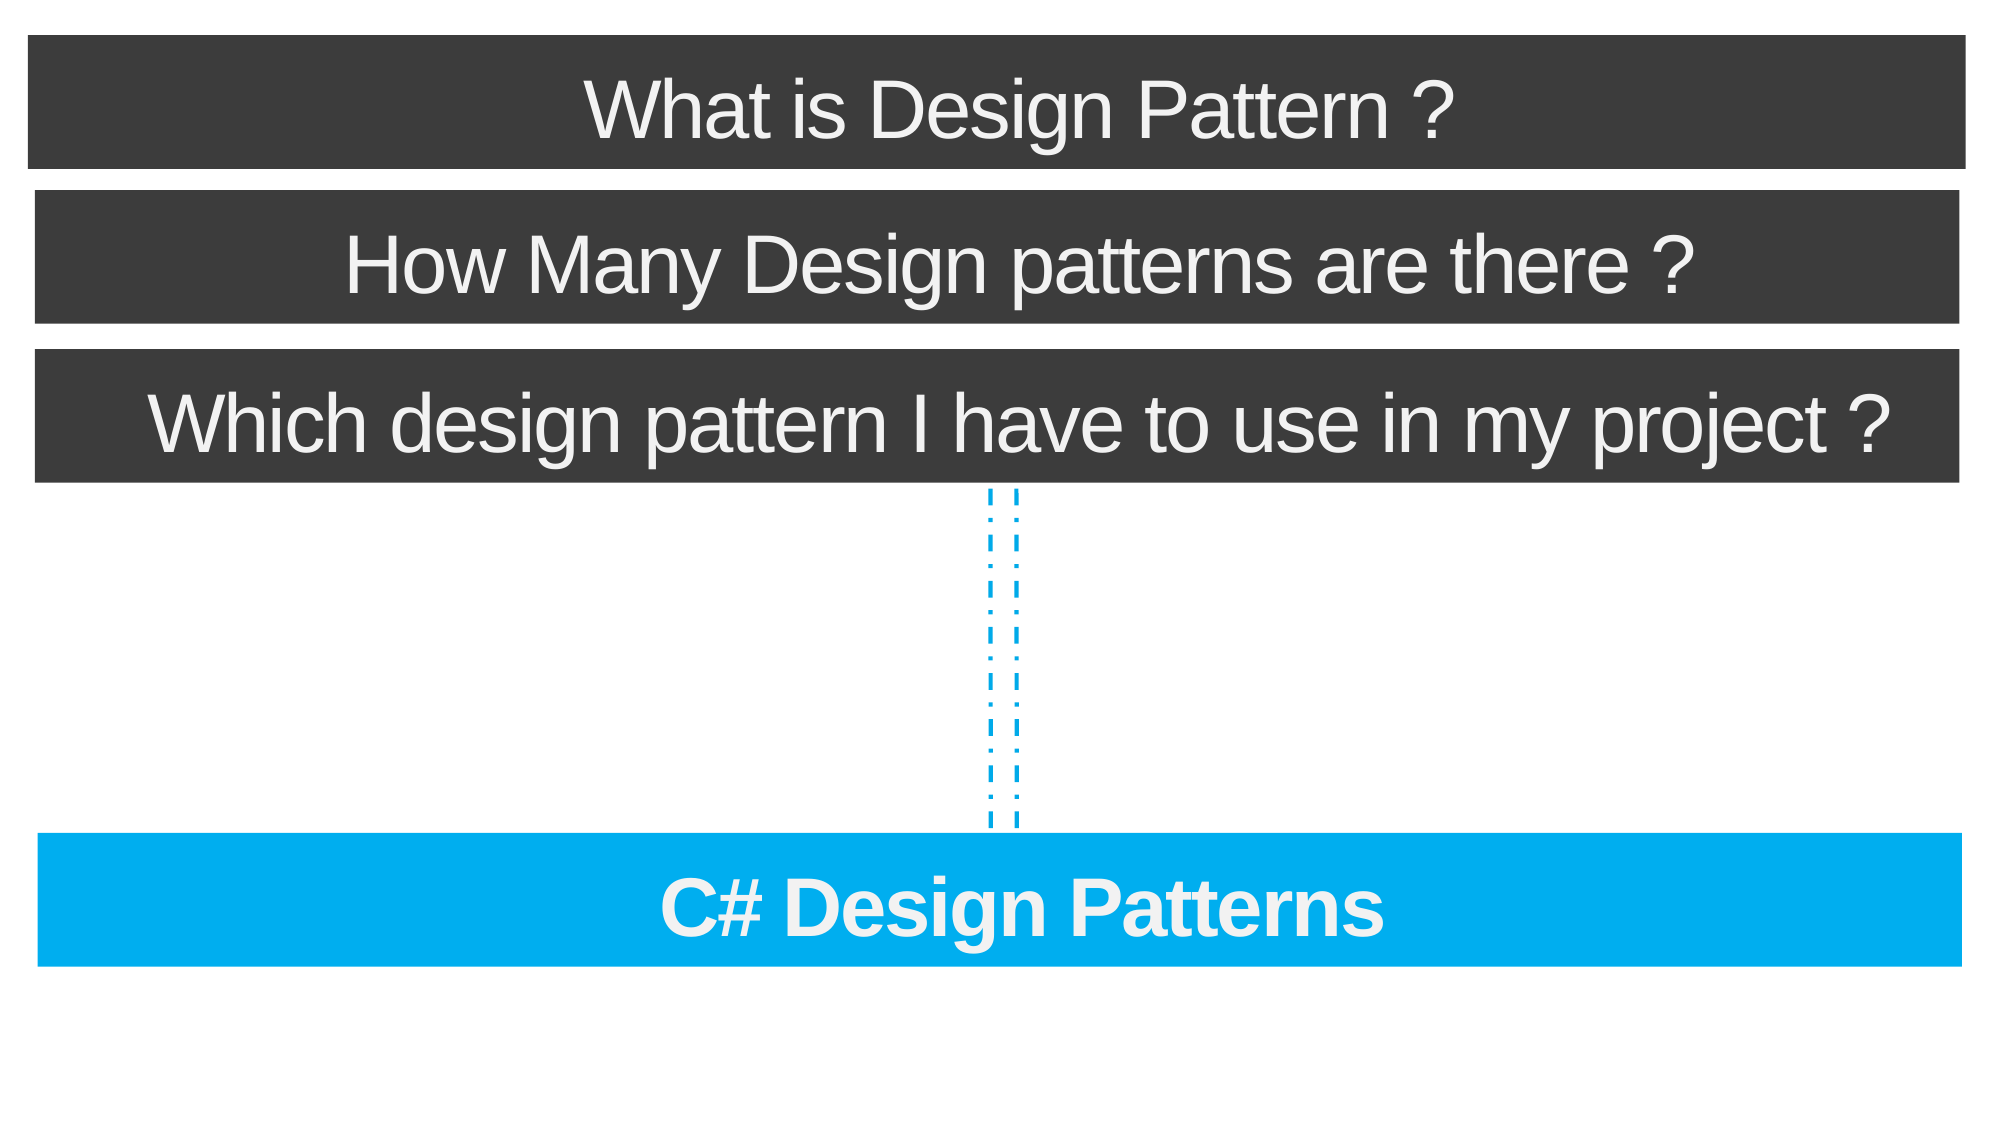

What is Design Pattern ?

How Many Design patterns are there ?

Which design pattern I have to use in my project ?

C# Design Patterns